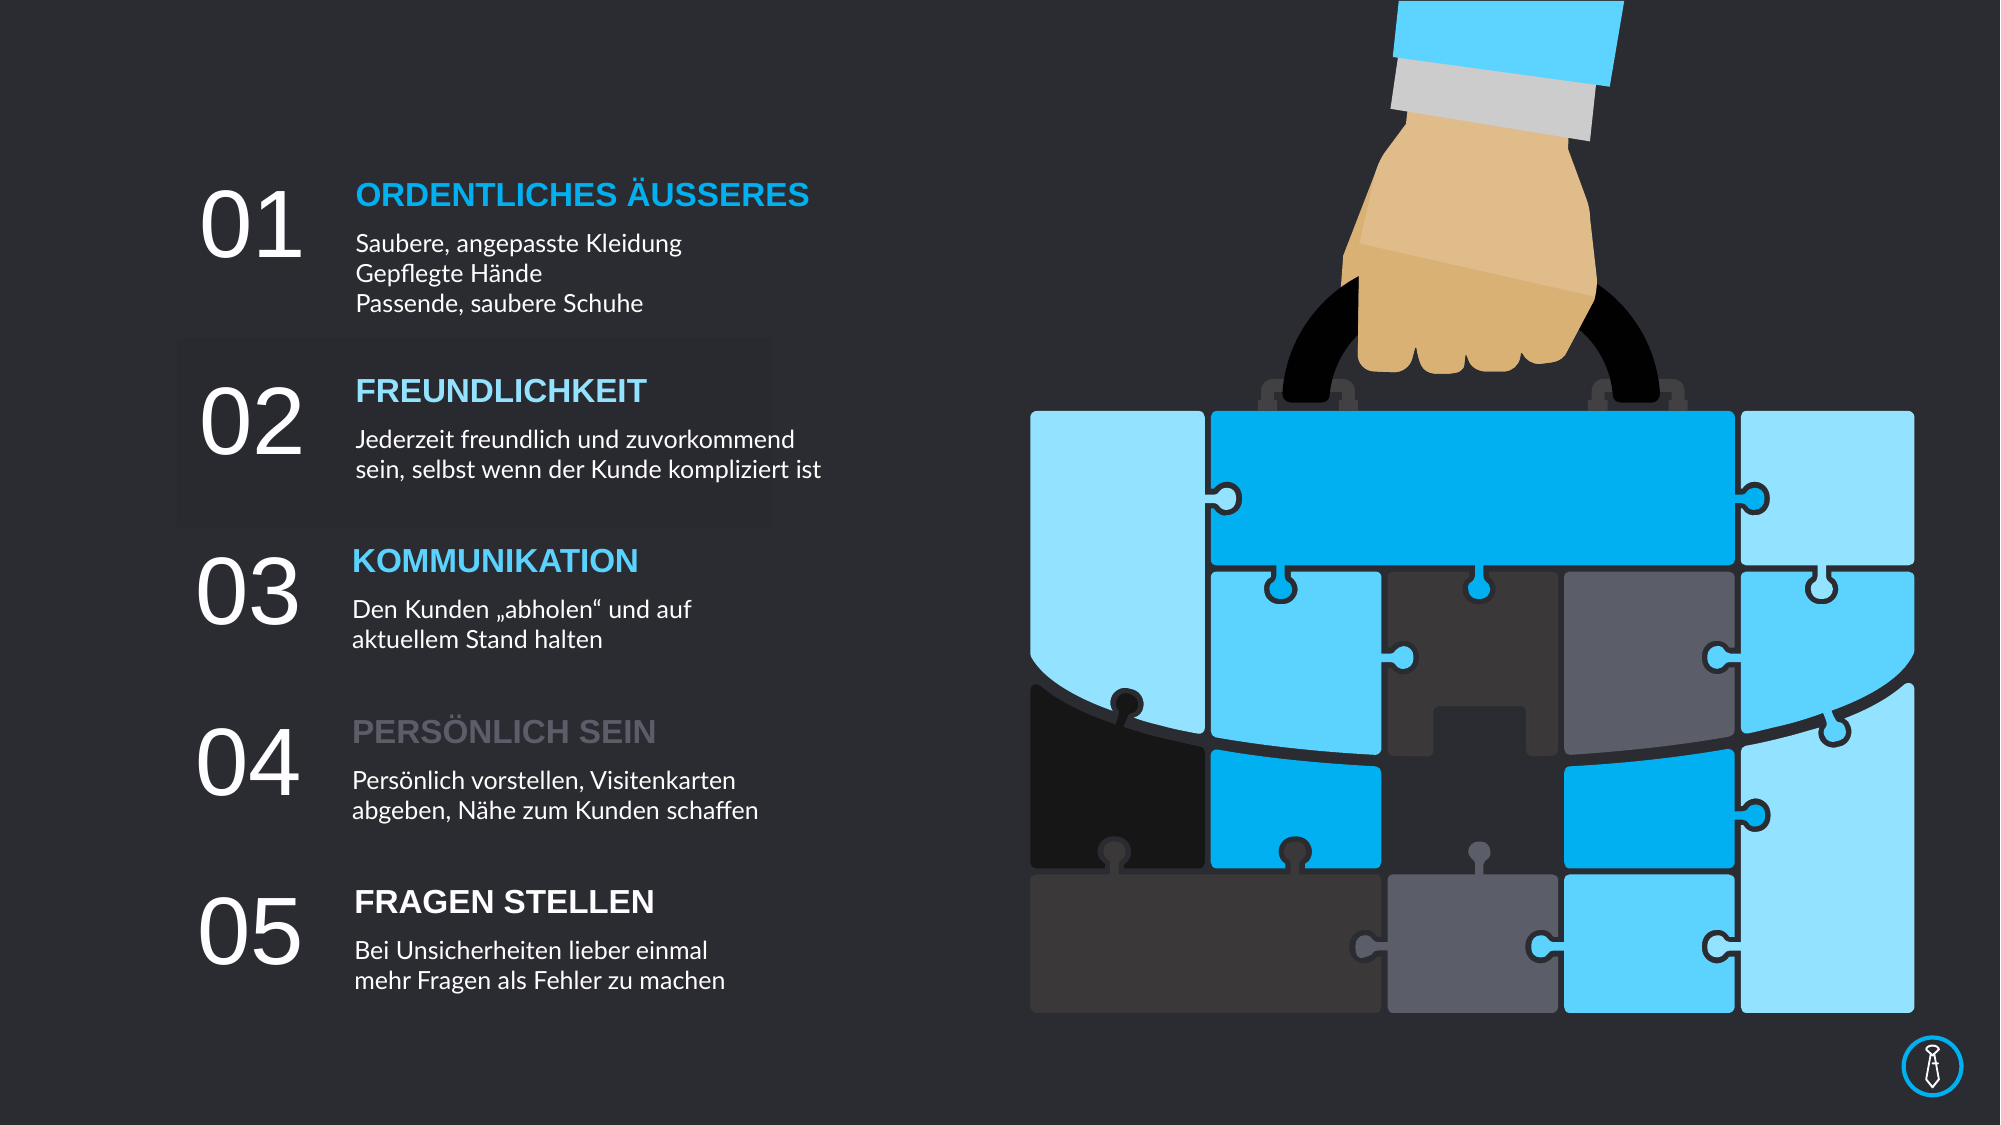

01

ORDENTLICHES ÄUSSERES
Saubere, angepasste Kleidung
Gepflegte Hände
Passende, saubere Schuhe

02
FREUNDLICHKEIT

Jederzeit freundlich und zuvorkommend sein, selbst wenn der Kunde kompliziert ist
03
KOMMUNIKATION

Den Kunden „abholen“ und auf aktuellem Stand halten

04
PERSÖNLICH SEIN

Persönlich vorstellen, Visitenkarten abgeben, Nähe zum Kunden schaffen

05
FRAGEN STELLEN

Bei Unsicherheiten lieber einmal mehr Fragen als Fehler zu machen